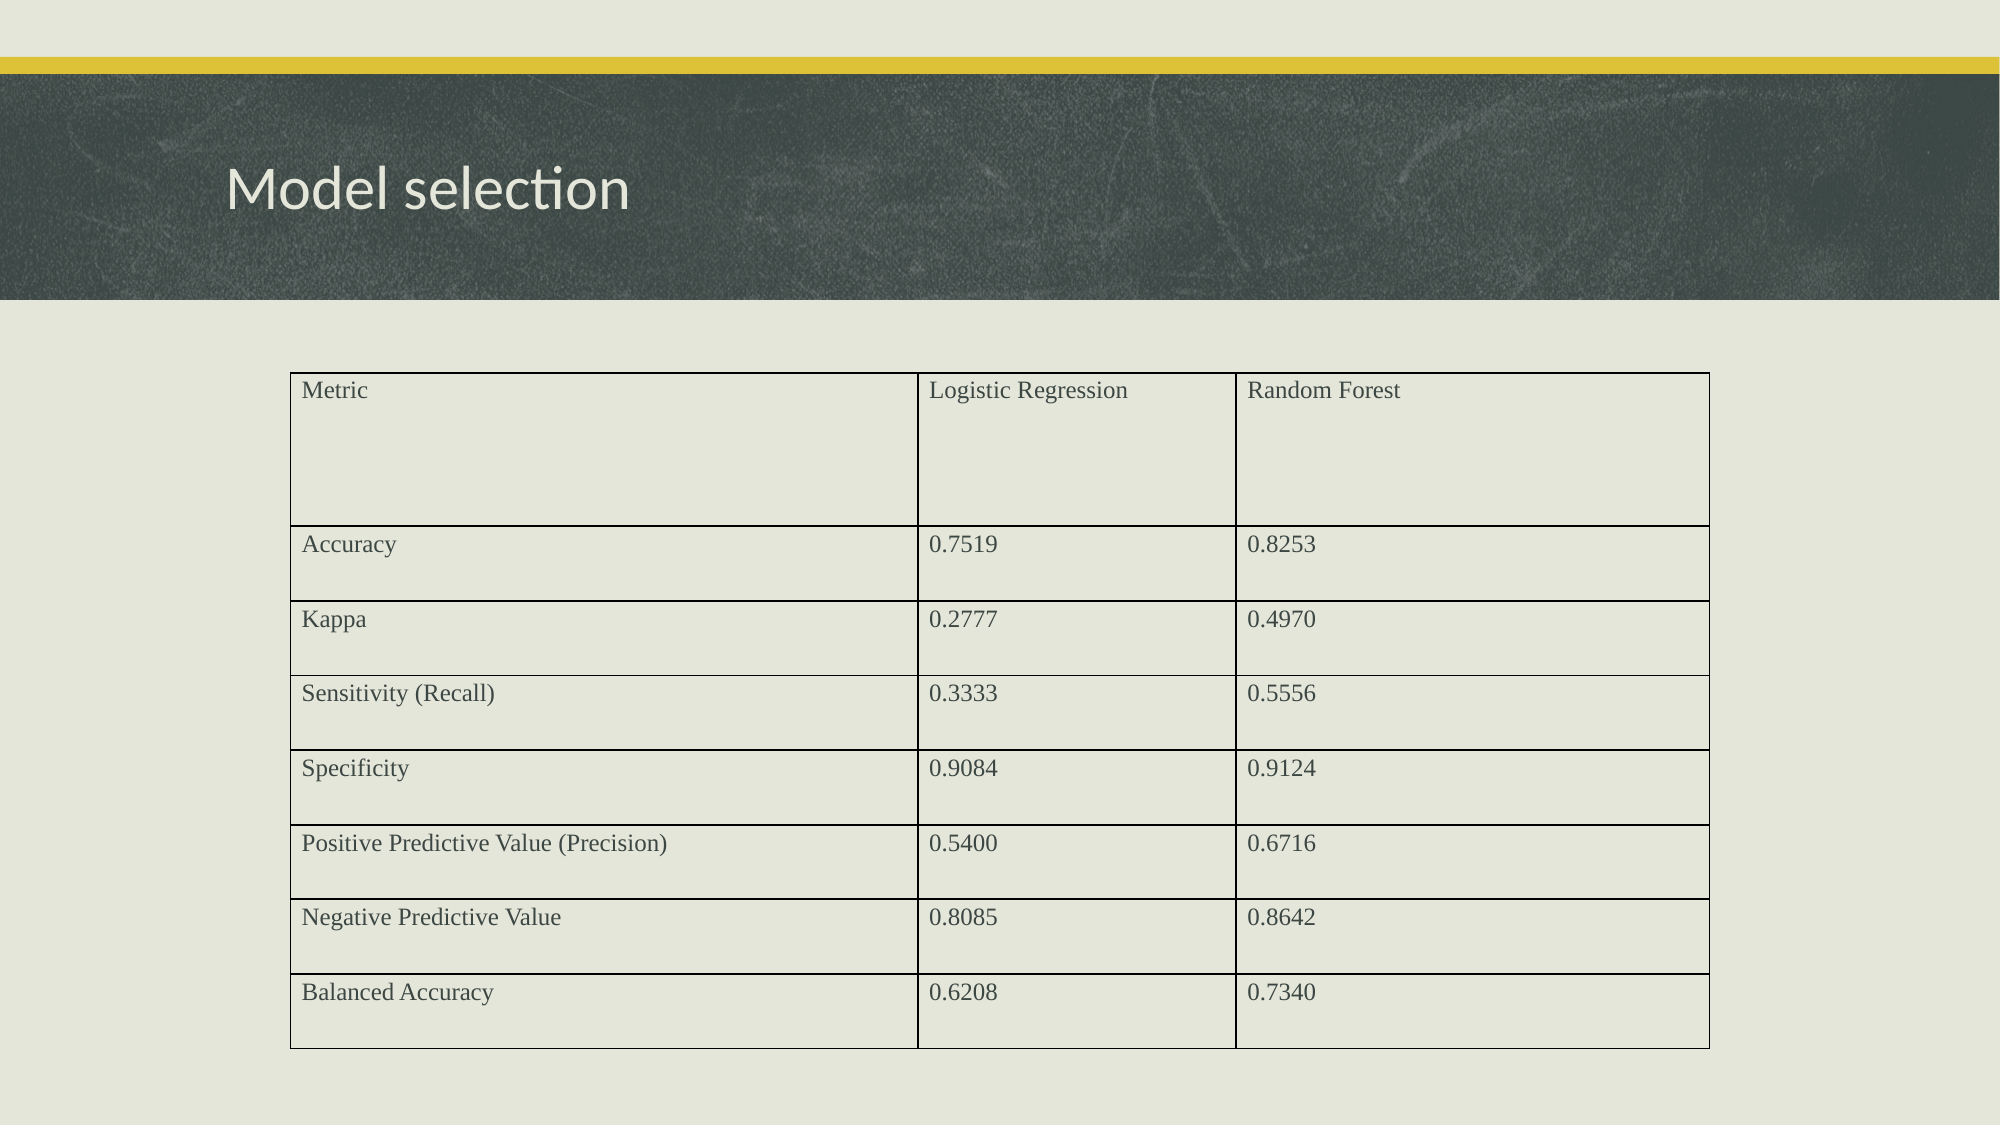

# Model selection
| Metric | Logistic Regression | Random Forest |
| --- | --- | --- |
| Accuracy | 0.7519 | 0.8253 |
| Kappa | 0.2777 | 0.4970 |
| Sensitivity (Recall) | 0.3333 | 0.5556 |
| Specificity | 0.9084 | 0.9124 |
| Positive Predictive Value (Precision) | 0.5400 | 0.6716 |
| Negative Predictive Value | 0.8085 | 0.8642 |
| Balanced Accuracy | 0.6208 | 0.7340 |